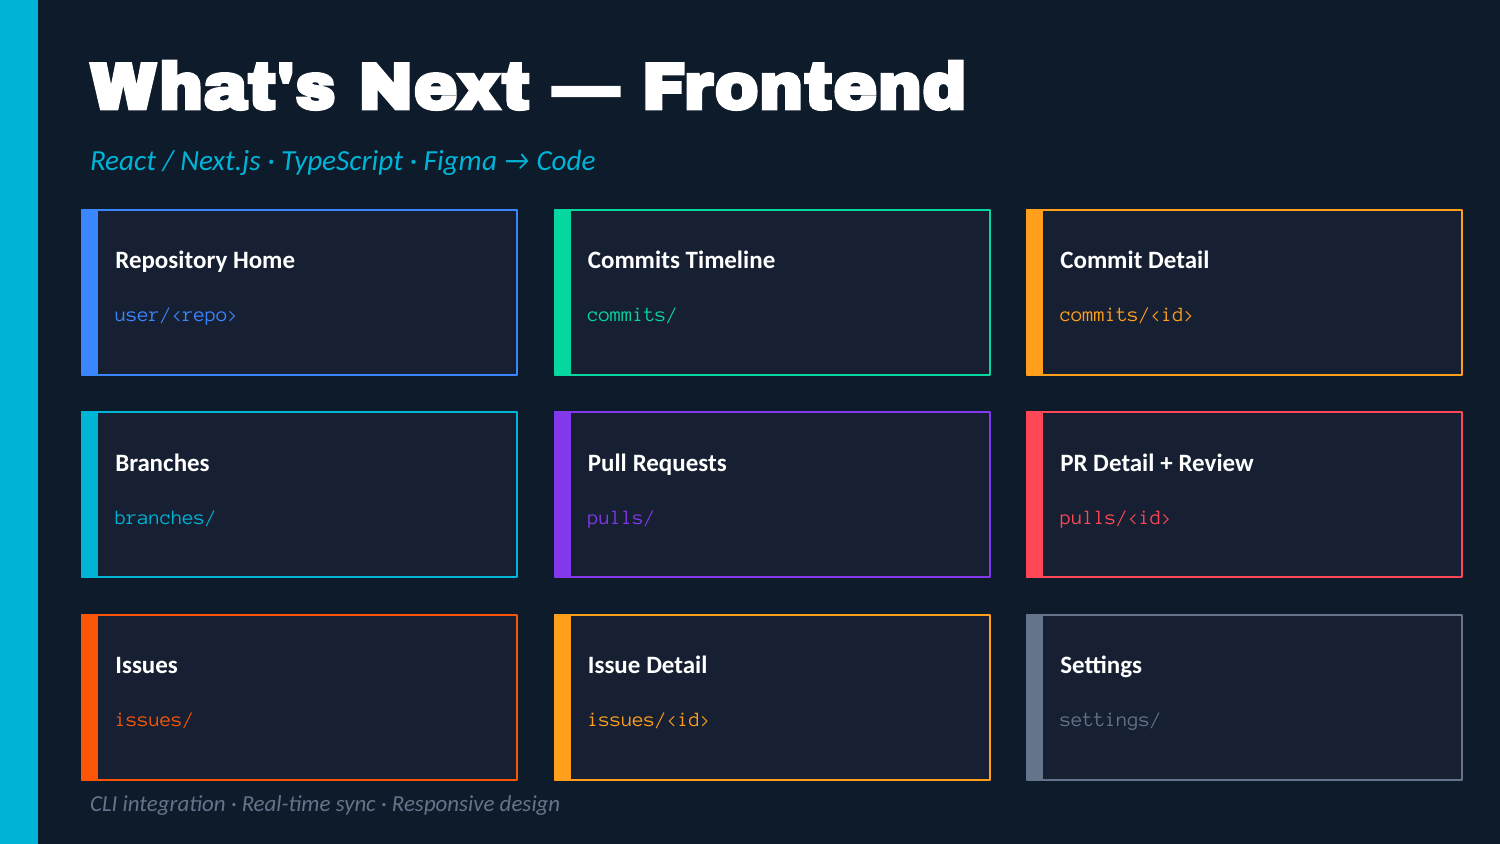

What's Next — Frontend
React / Next.js · TypeScript · Figma → Code

Repository Home
Commits Timeline
Commit Detail
user/<repo>
commits/
commits/<id>

Branches
Pull Requests
PR Detail + Review
branches/
pulls/
pulls/<id>

Issues
Issue Detail
Settings
issues/
issues/<id>
settings/
CLI integration · Real-time sync · Responsive design